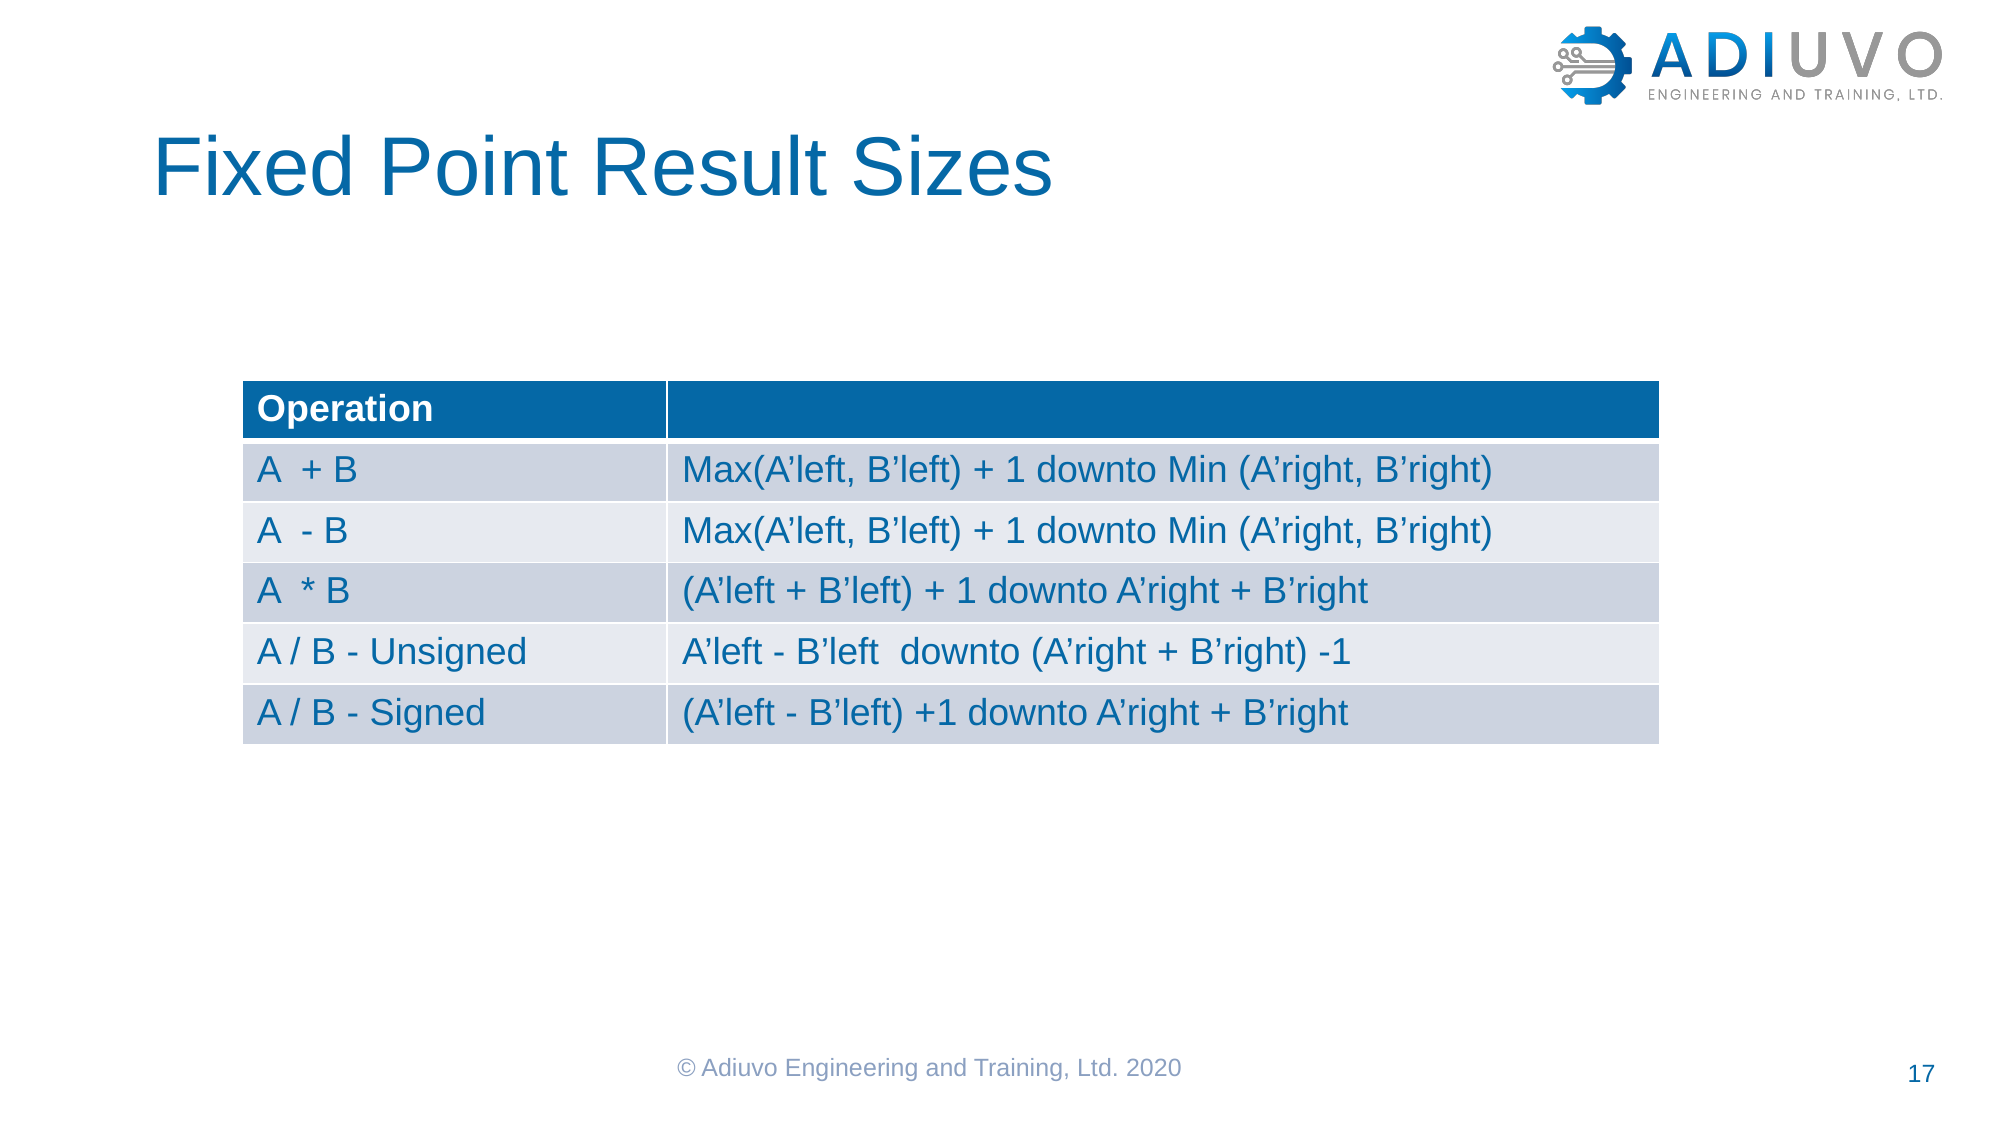

# Fixed Point Result Sizes
| Operation |  |
| --- | --- |
| A + B | Max(A’left, B’left) + 1 downto Min (A’right, B’right) |
| A - B | Max(A’left, B’left) + 1 downto Min (A’right, B’right) |
| A \* B | (A’left + B’left) + 1 downto A’right + B’right |
| A / B - Unsigned | A’left - B’left downto (A’right + B’right) -1 |
| A / B - Signed | (A’left - B’left) +1 downto A’right + B’right |
© Adiuvo Engineering and Training, Ltd. 2020
17